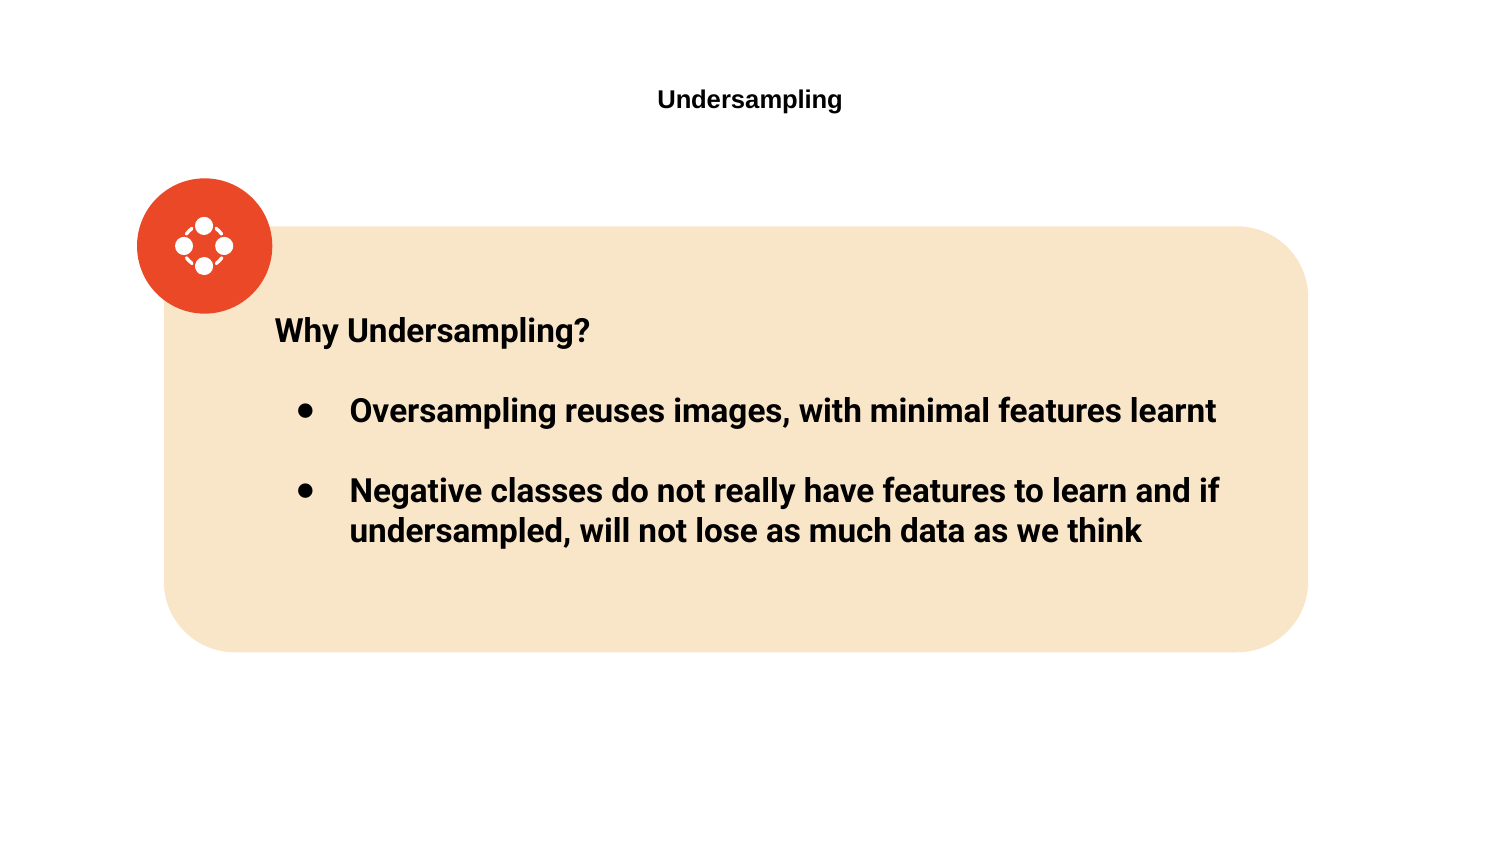

# Undersampling

Why Undersampling?

Oversampling reuses images, with minimal features learnt

Negative classes do not really have features to learn and if undersampled, will not lose as much data as we think